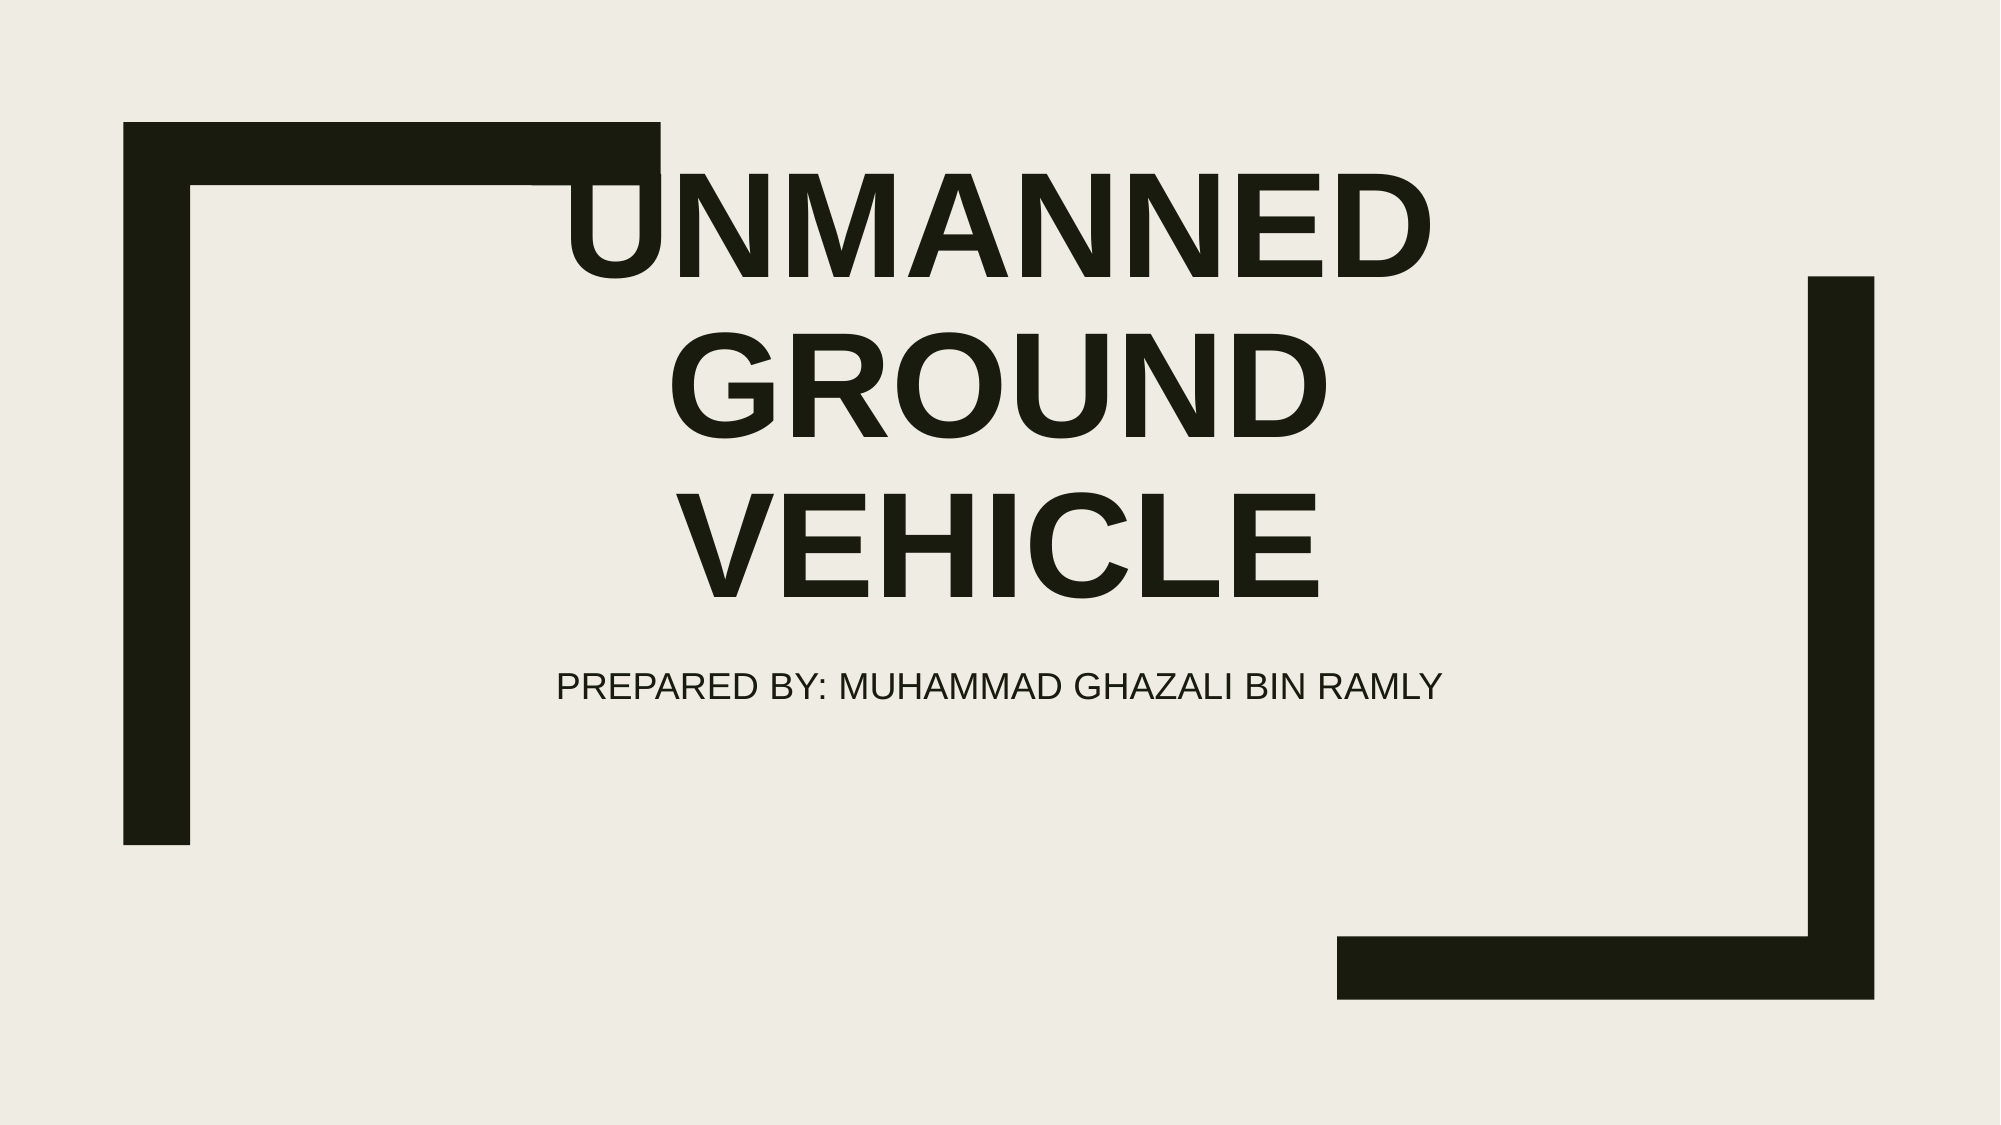

# Unmanned ground vehicle
PREPARED BY: MUHAMMAD GHAZALI BIN RAMLY